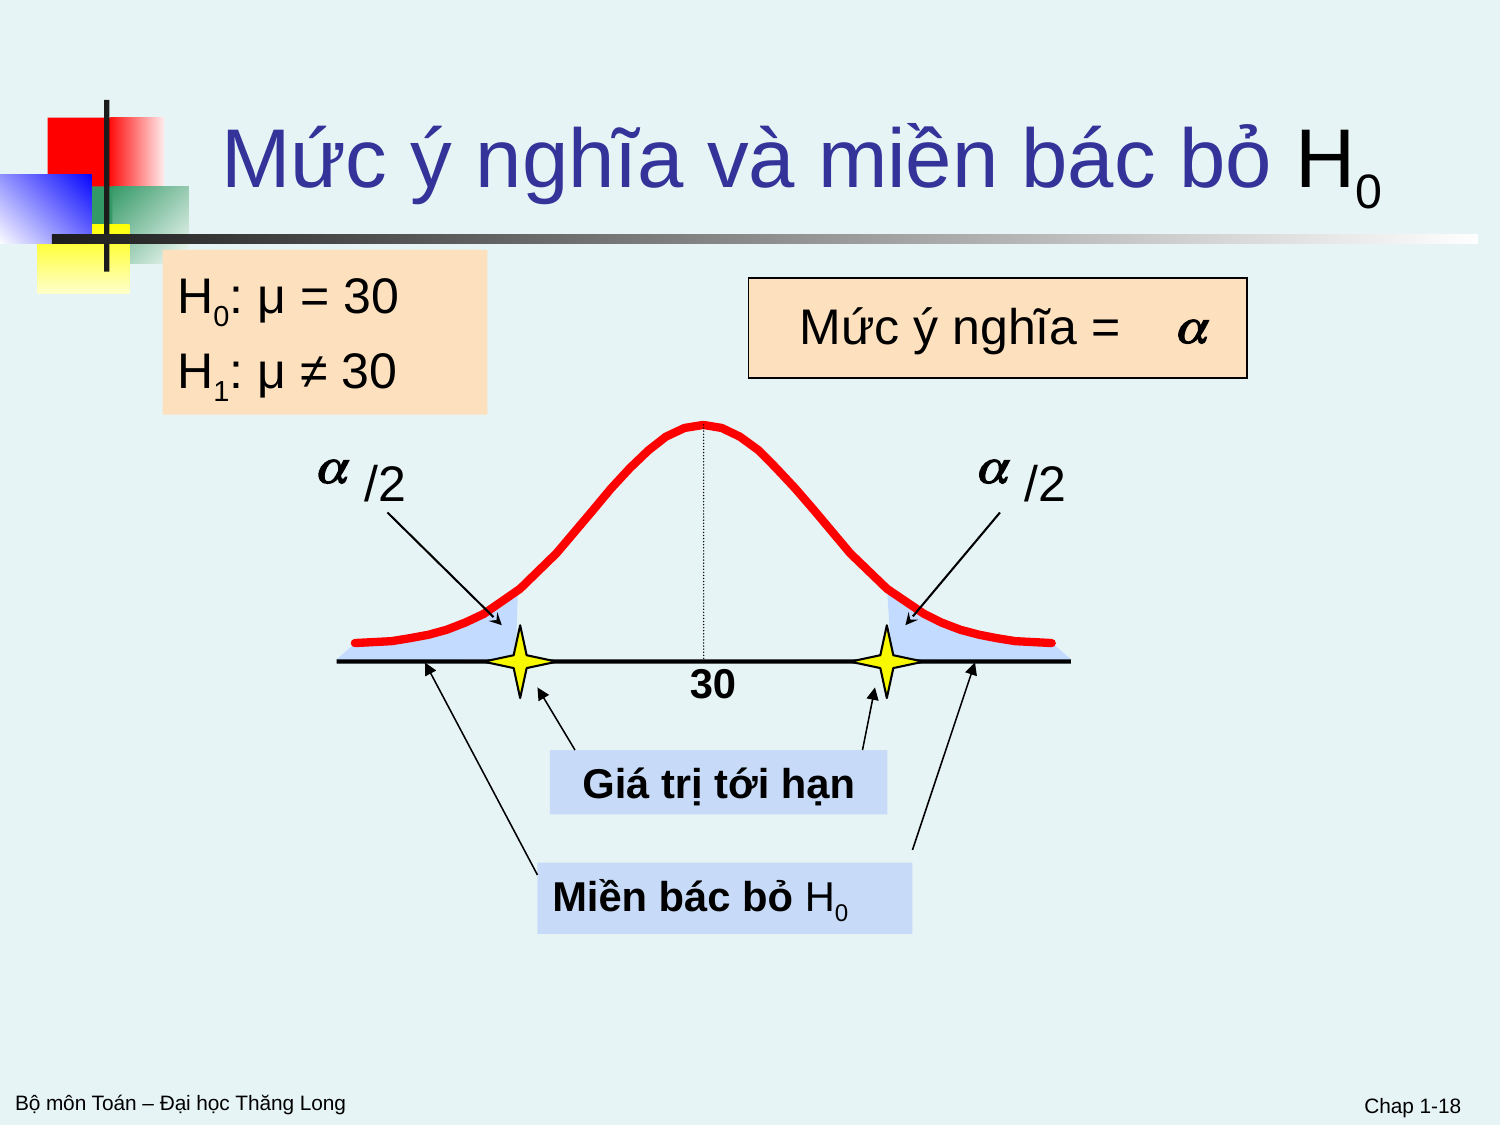

Mức ý nghĩa và miền bác bỏ H0
H0: μ = 30    H1: μ ≠ 30

α
Mức ý nghĩa =

α
α
 /2
 /2

30

Giá trị tới hạn
Miền bác bỏ H0
Chap 1-18
Bộ môn Toán – Đại học Thăng Long